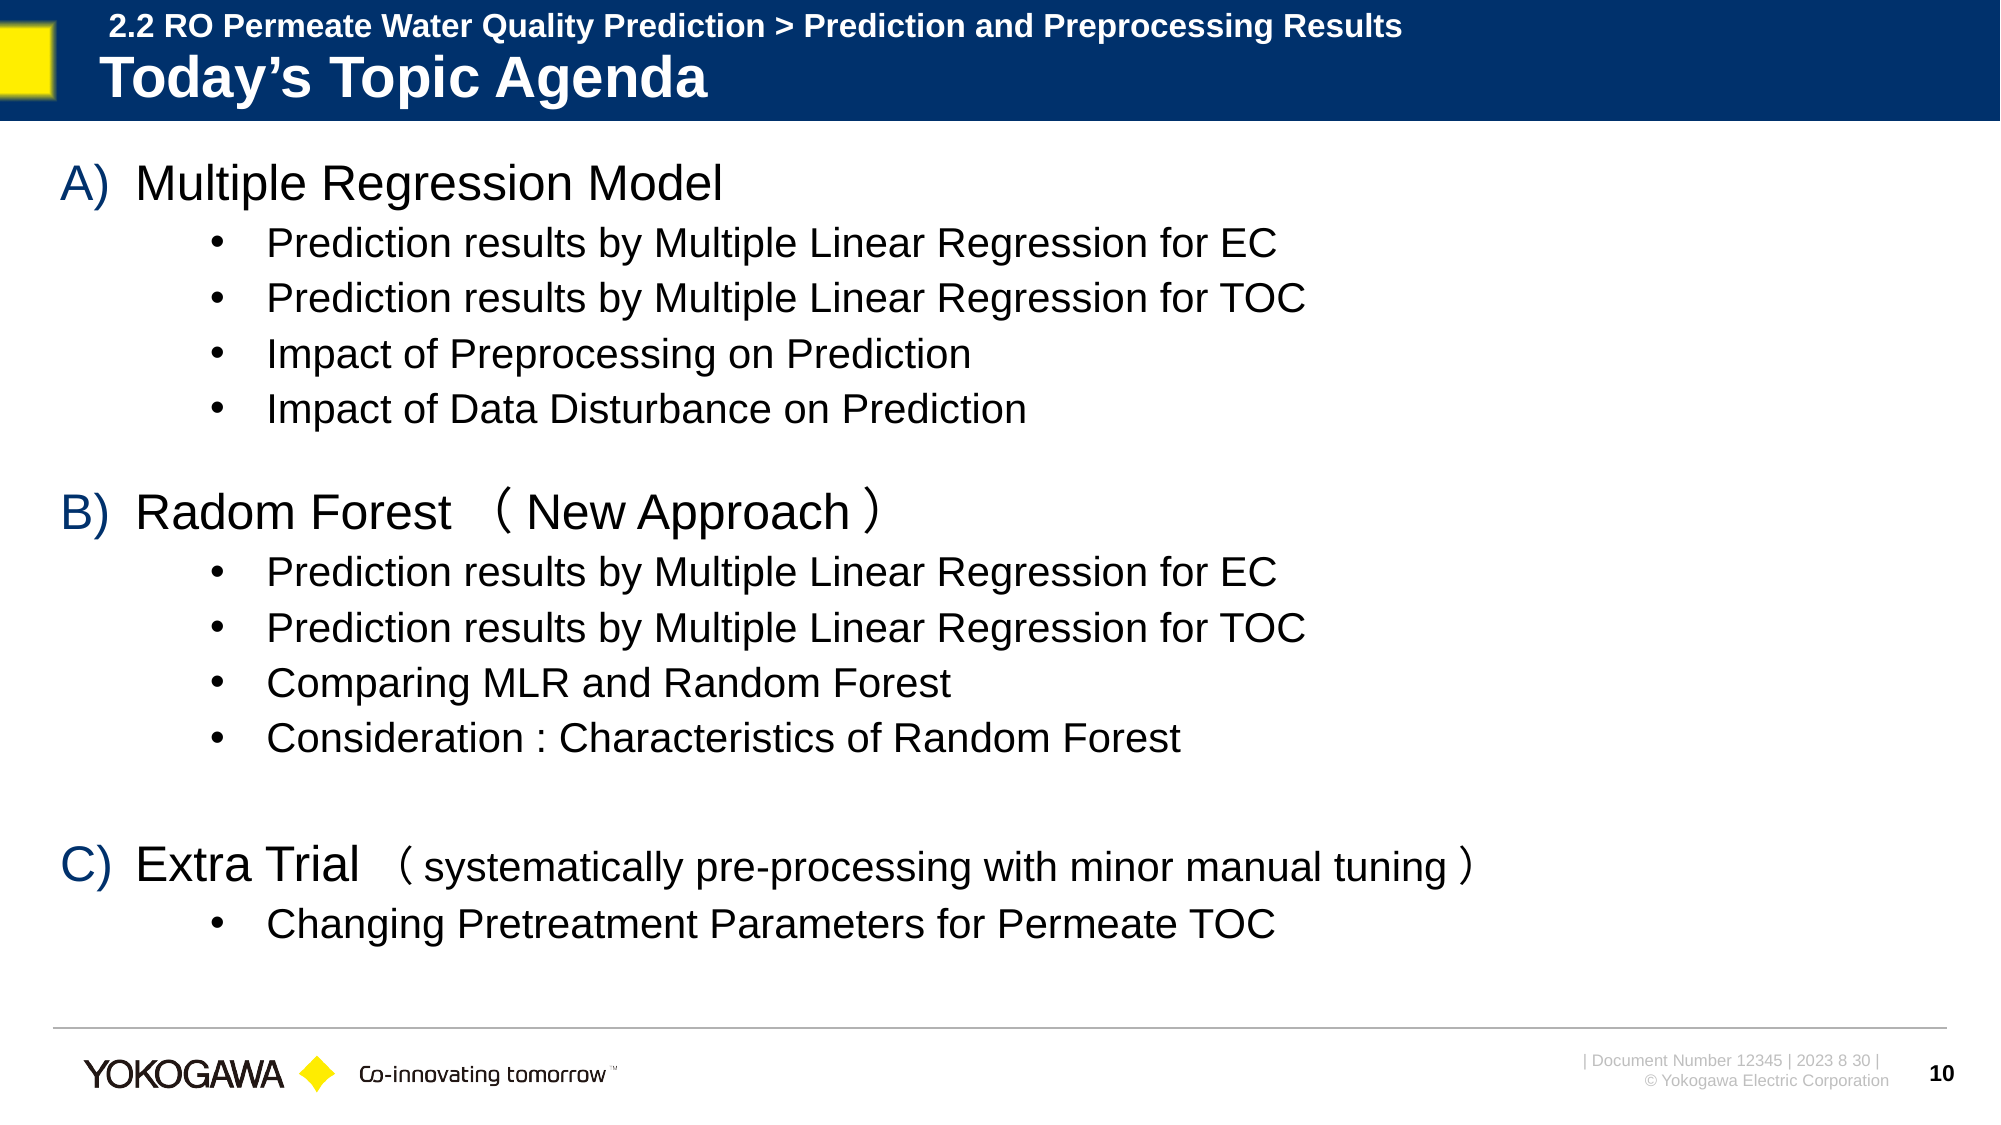

2.2 RO Permeate Water Quality Prediction > Prediction and Preprocessing Results
# Today’s Topic Agenda
Multiple Regression Model
Prediction results by Multiple Linear Regression for EC
Prediction results by Multiple Linear Regression for TOC
Impact of Preprocessing on Prediction
Impact of Data Disturbance on Prediction

Radom Forest（New Approach）
Prediction results by Multiple Linear Regression for EC
Prediction results by Multiple Linear Regression for TOC
Comparing MLR and Random Forest
Consideration : Characteristics of Random Forest

Extra Trial（systematically pre-processing with minor manual tuning）
Changing Pretreatment Parameters for Permeate TOC

10